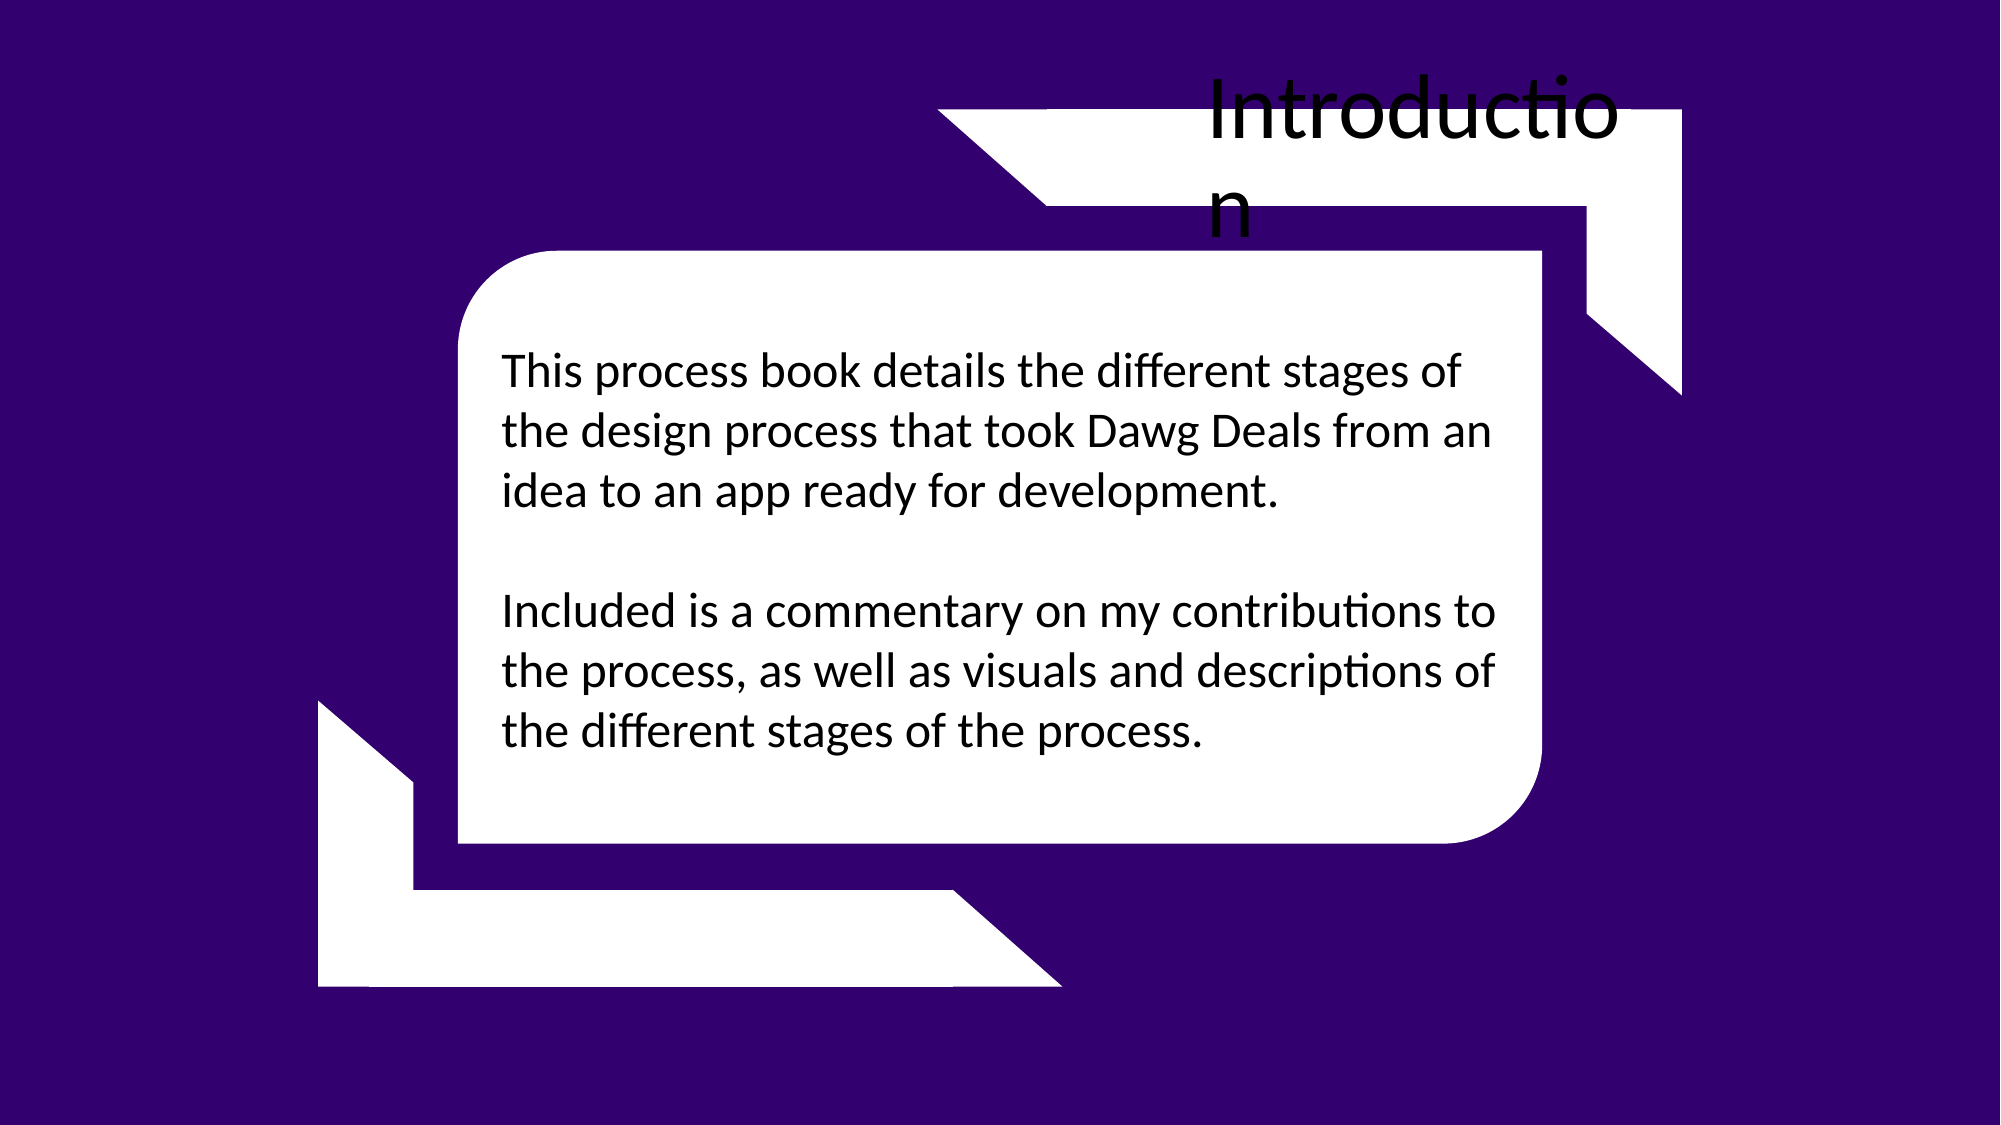

# Introduction

This process book details the different stages of the design process that took Dawg Deals from an idea to an app ready for development.

Included is a commentary on my contributions to the process, as well as visuals and descriptions of the different stages of the process.